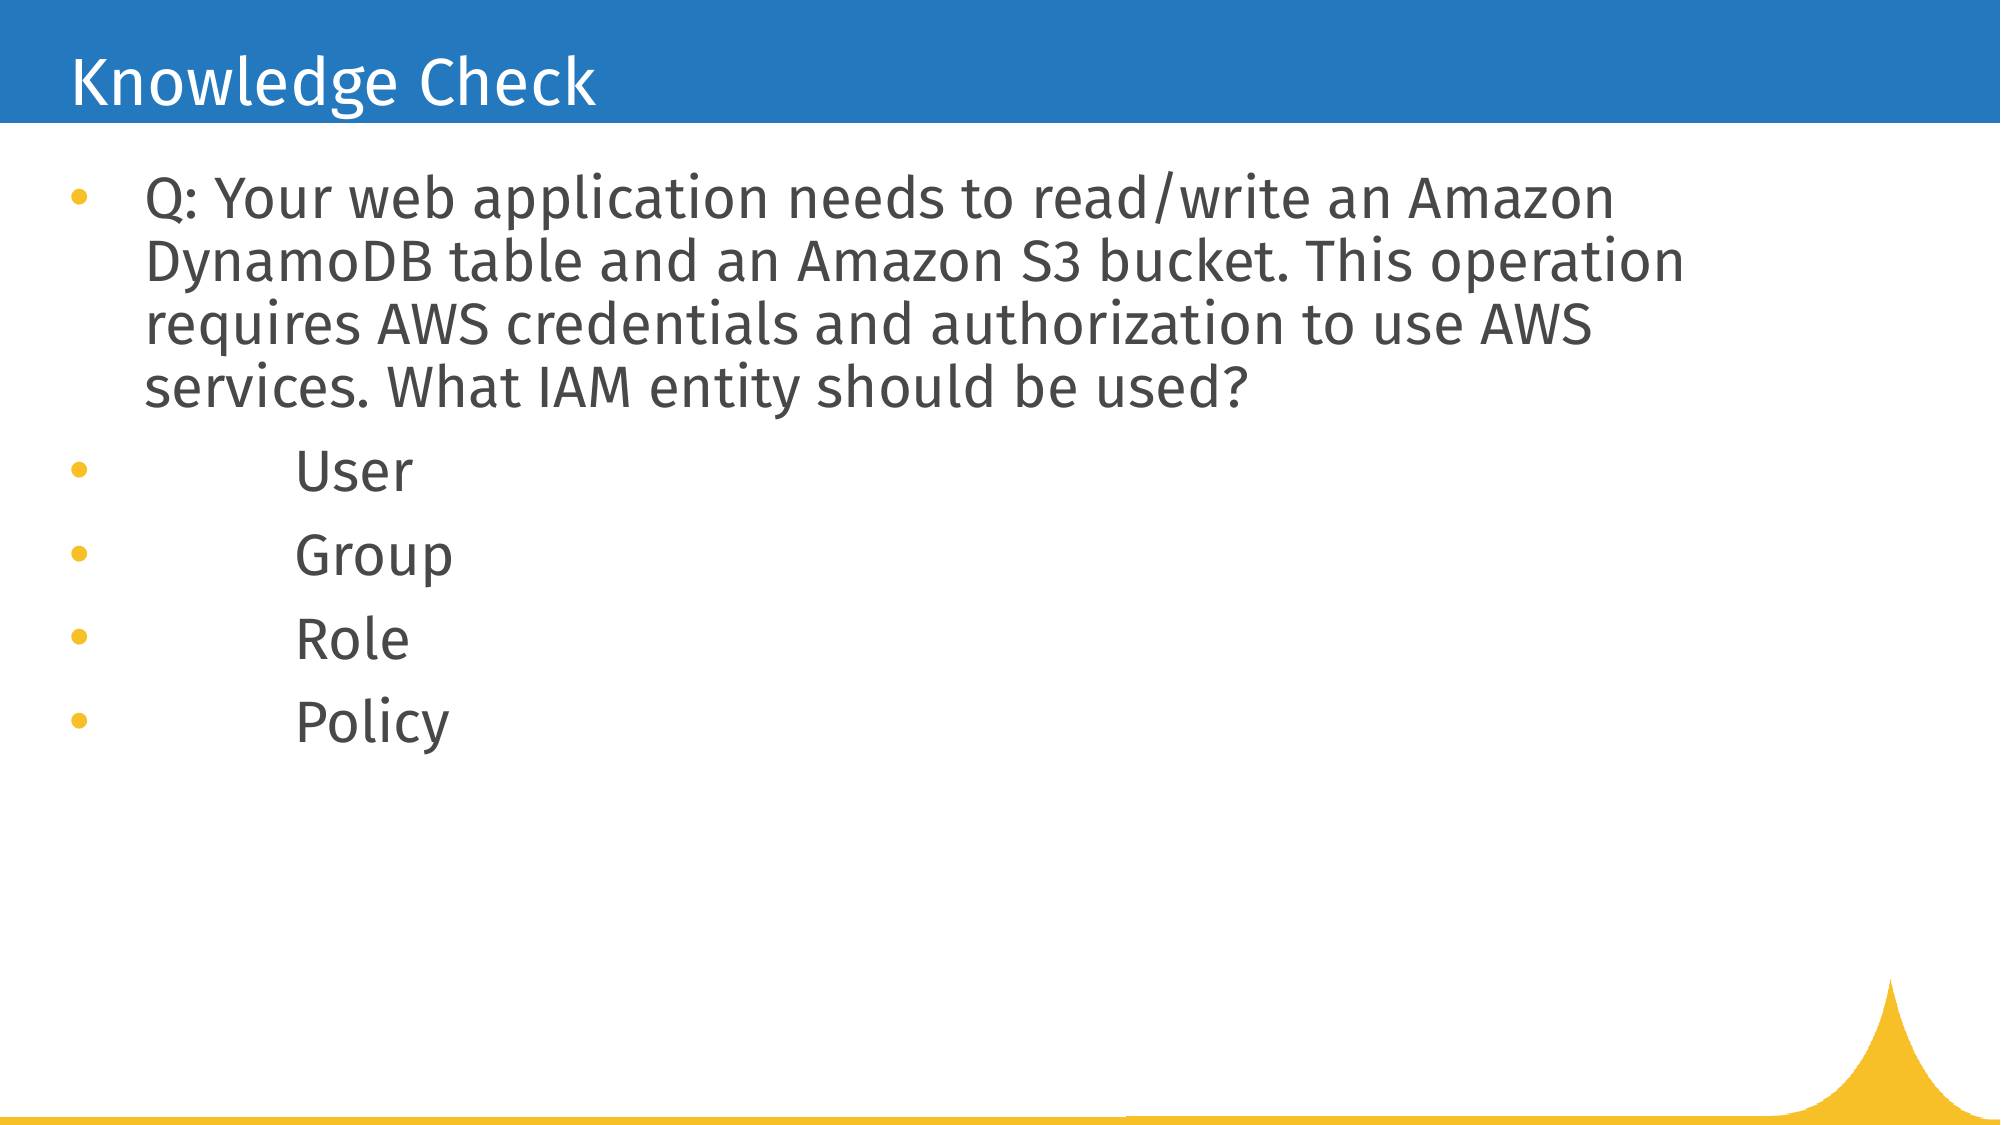

# Knowledge Check
Q: Your web application needs to read/write an Amazon DynamoDB table and an Amazon S3 bucket. This operation requires AWS credentials and authorization to use AWS services. What IAM entity should be used?
	User
	Group
	Role
	Policy